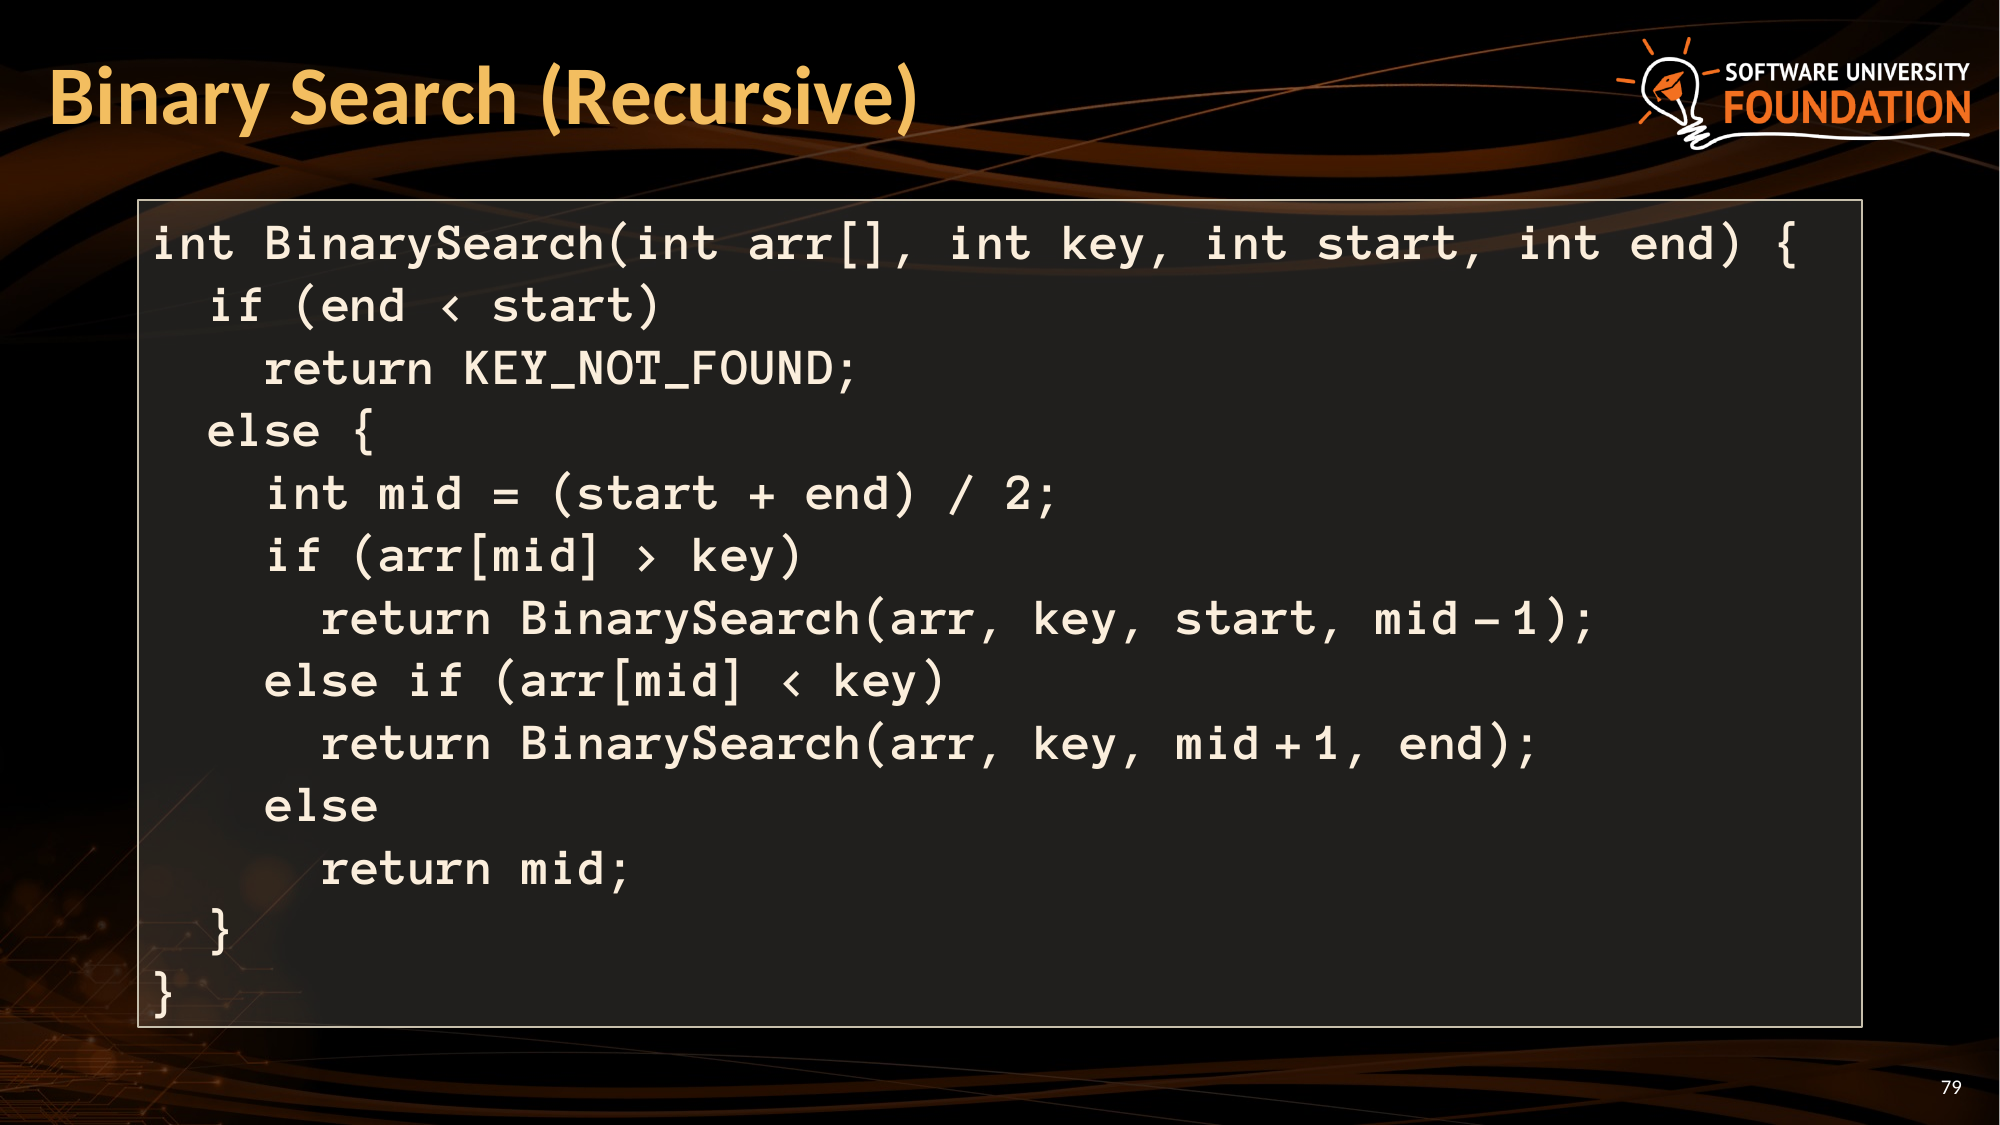

# Binary Search (Recursive)
int BinarySearch(int arr[], int key, int start, int end) {
  if (end < start)
    return KEY_NOT_FOUND;
  else {
    int mid = (start + end) / 2;
    if (arr[mid] > key)
      return BinarySearch(arr, key, start, mid - 1);
    else if (arr[mid] < key)
      return BinarySearch(arr, key, mid + 1, end);
    else
      return mid;
  }
}
79